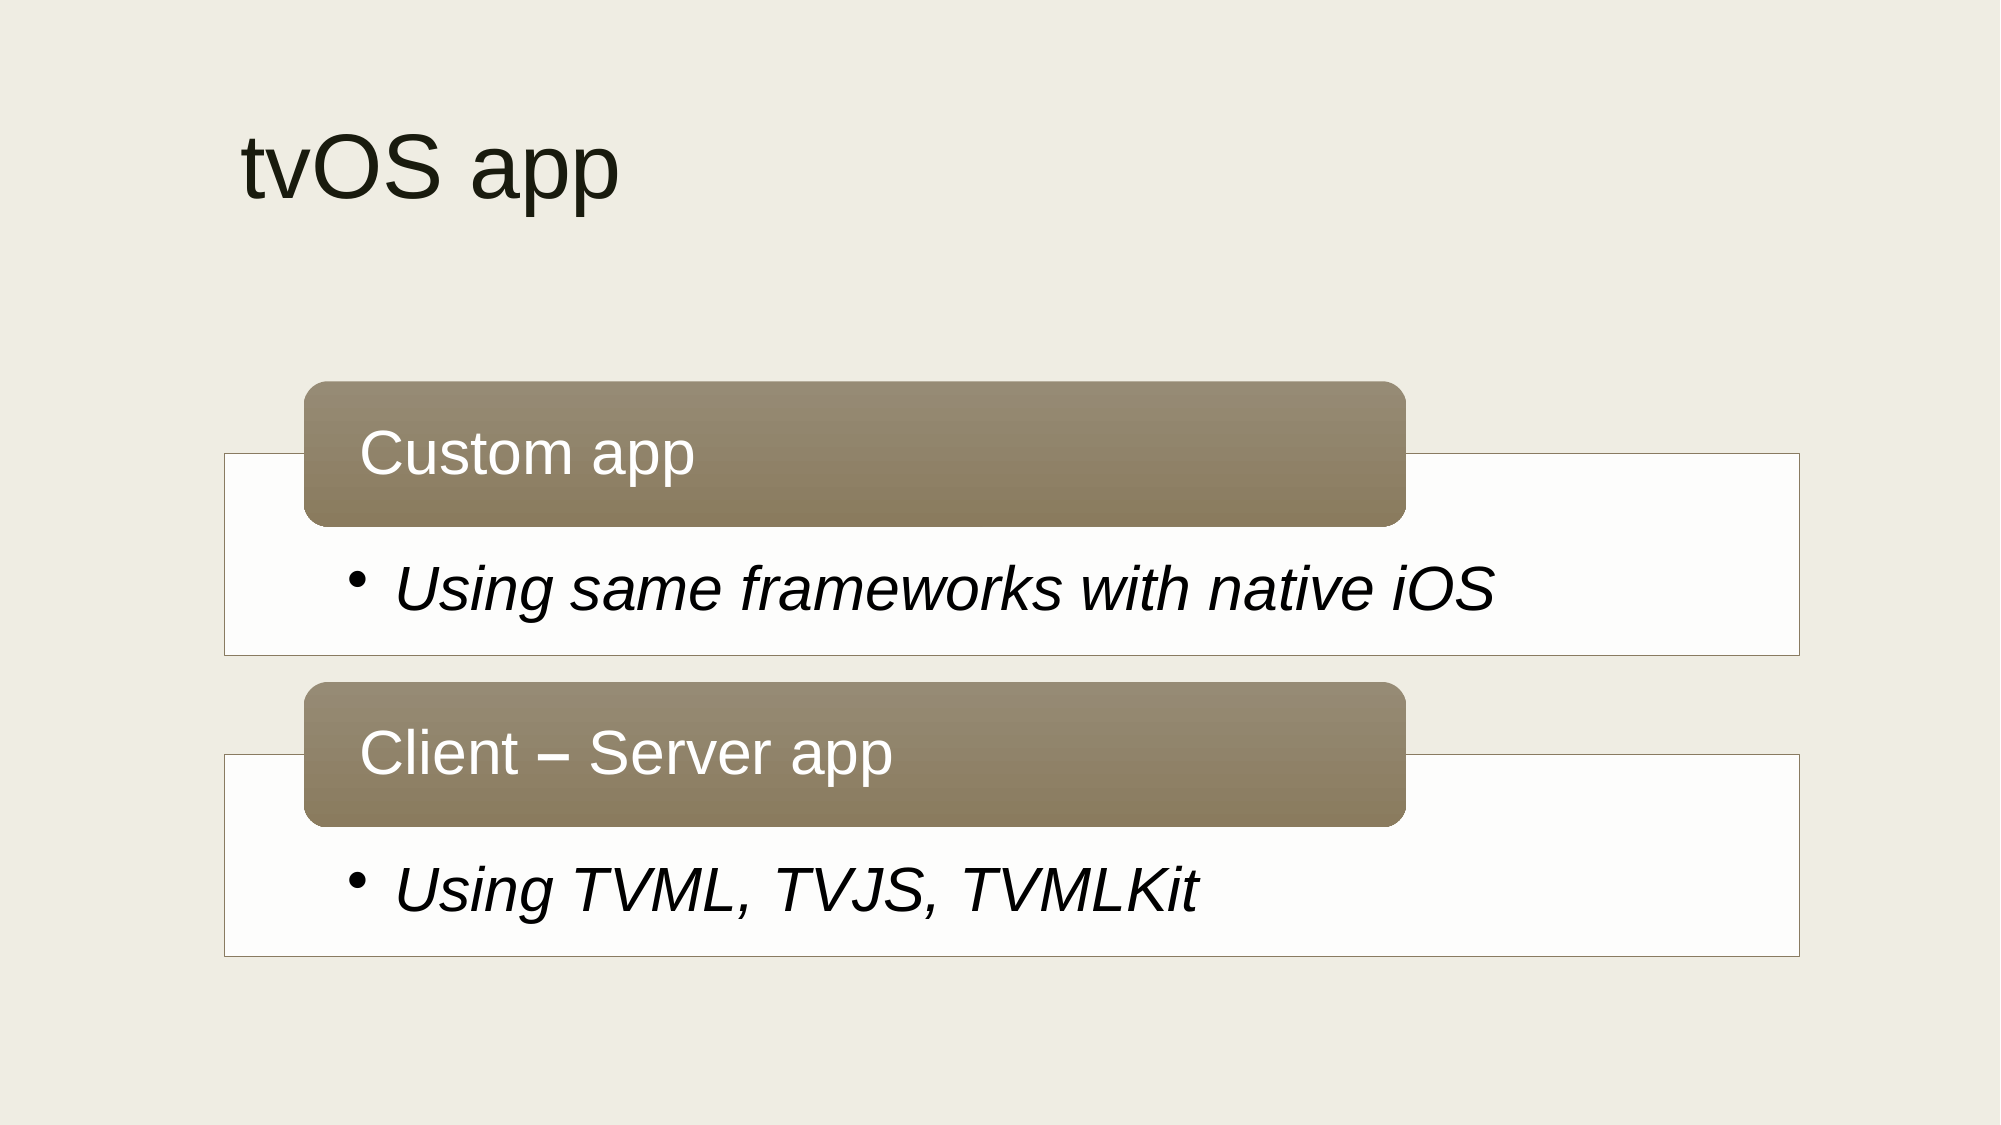

# tvOS app
Using same frameworks with native iOS
Custom app
Using TVML, TVJS, TVMLKit
Client – Server app